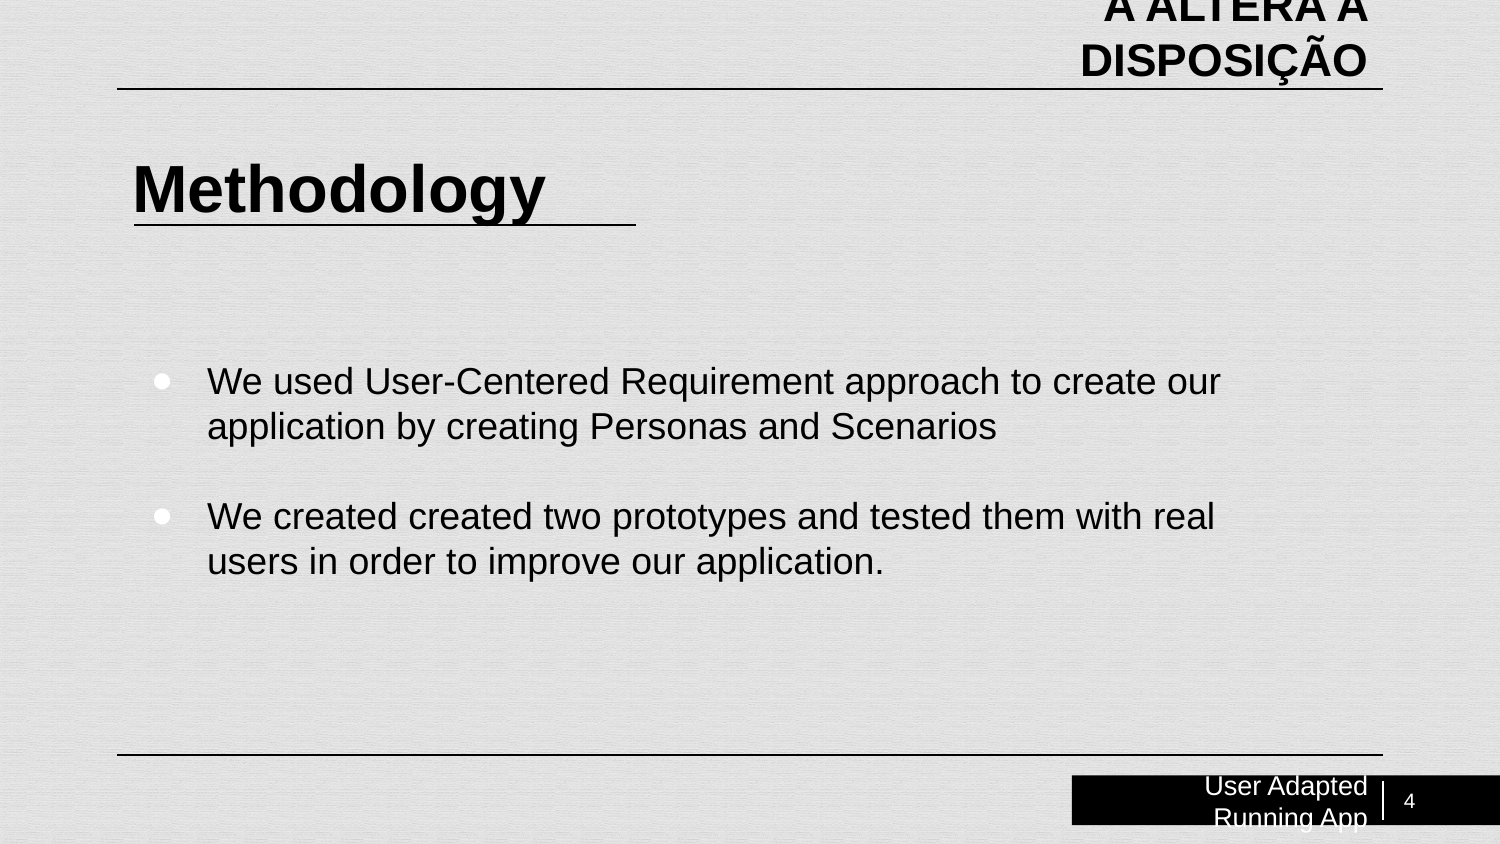

A ALTERA A DISPOSIÇÃO

# Methodology
We used User-Centered Requirement approach to create our application by creating Personas and Scenarios

We created created two prototypes and tested them with real users in order to improve our application.
User Adapted Running App